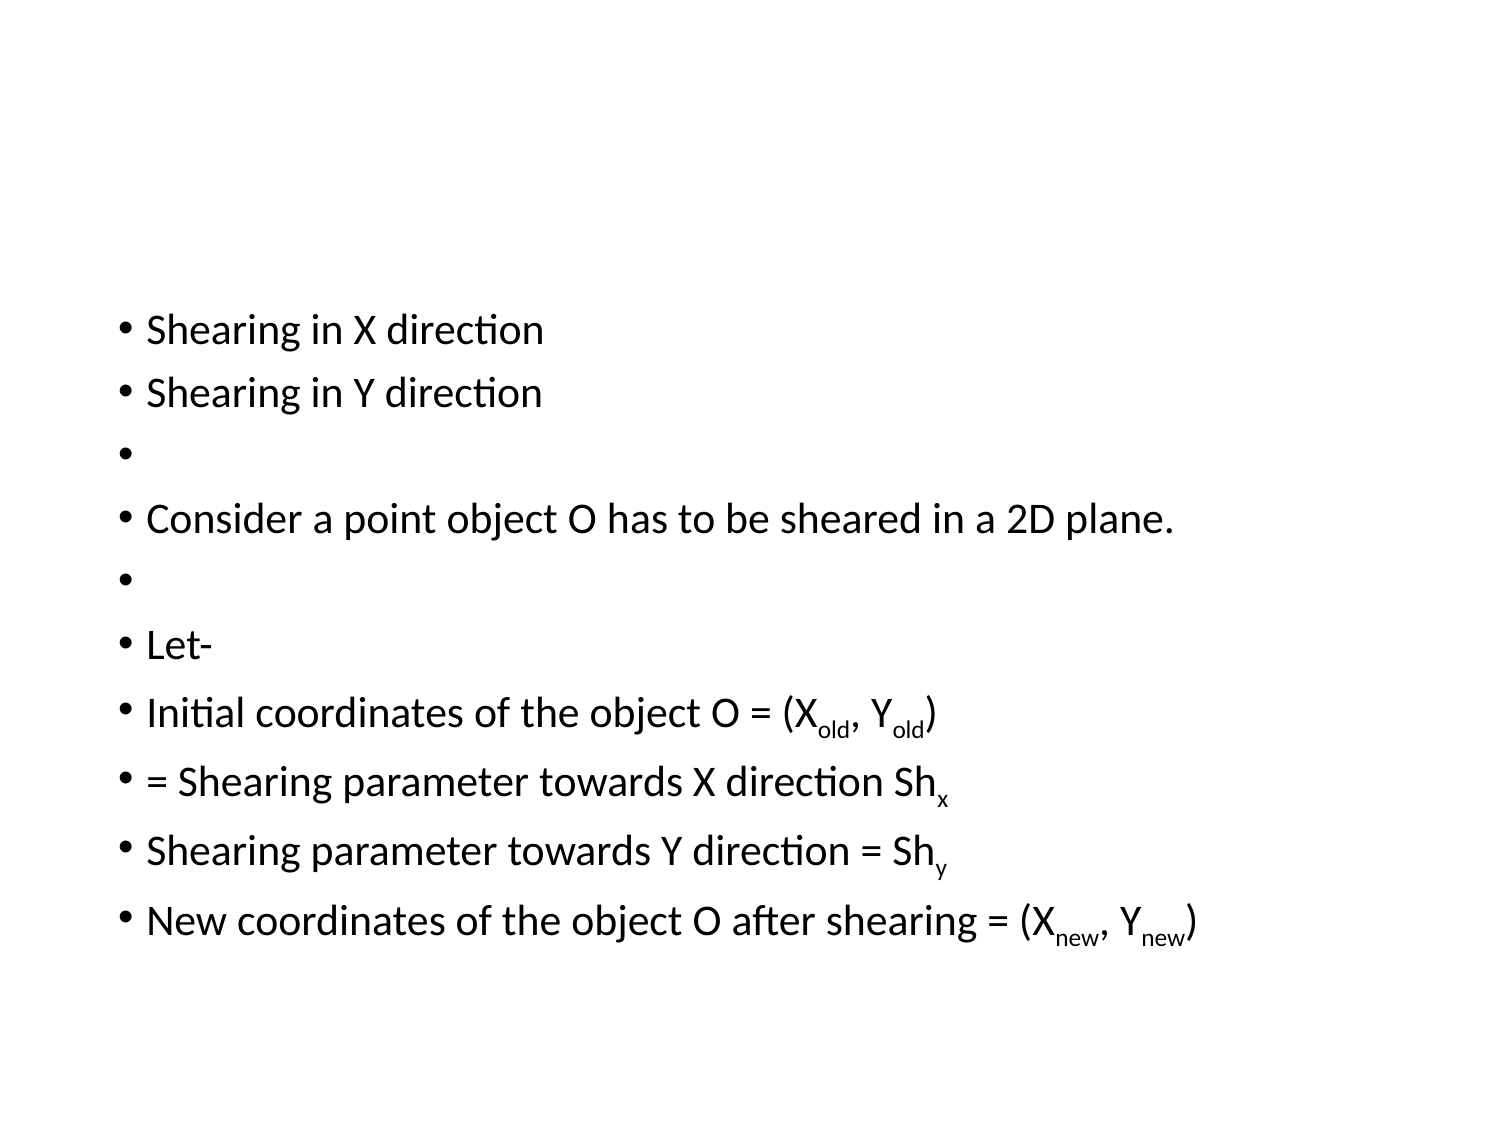

#
Shearing in X direction
Shearing in Y direction

Consider a point object O has to be sheared in a 2D plane.

Let-
Initial coordinates of the object O = (Xold, Yold)
= Shearing parameter towards X direction Shx
Shearing parameter towards Y direction = Shy
New coordinates of the object O after shearing = (Xnew, Ynew)